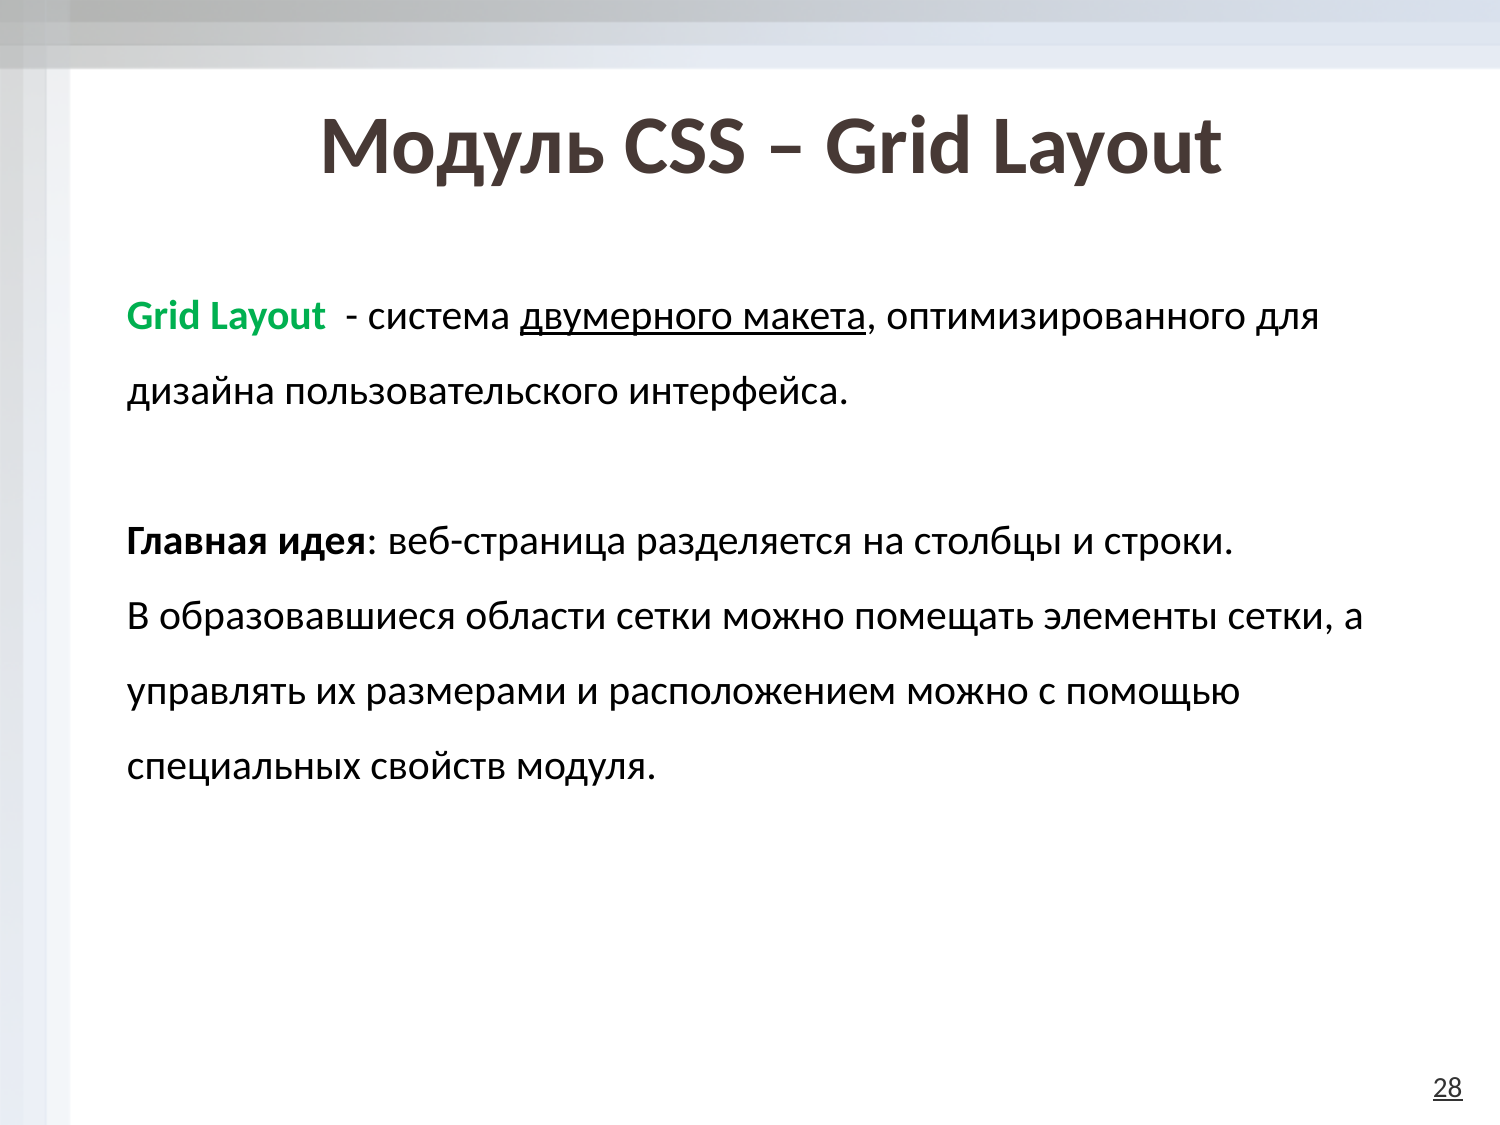

# Модуль CSS – Grid Layout
Grid Layout  - система двумерного макета, оптимизированного для дизайна пользовательского интерфейса.

Главная идея: веб-страница разделяется на столбцы и строки.
В образовавшиеся области сетки можно помещать элементы сетки, а управлять их размерами и расположением можно с помощью специальных свойств модуля.
28